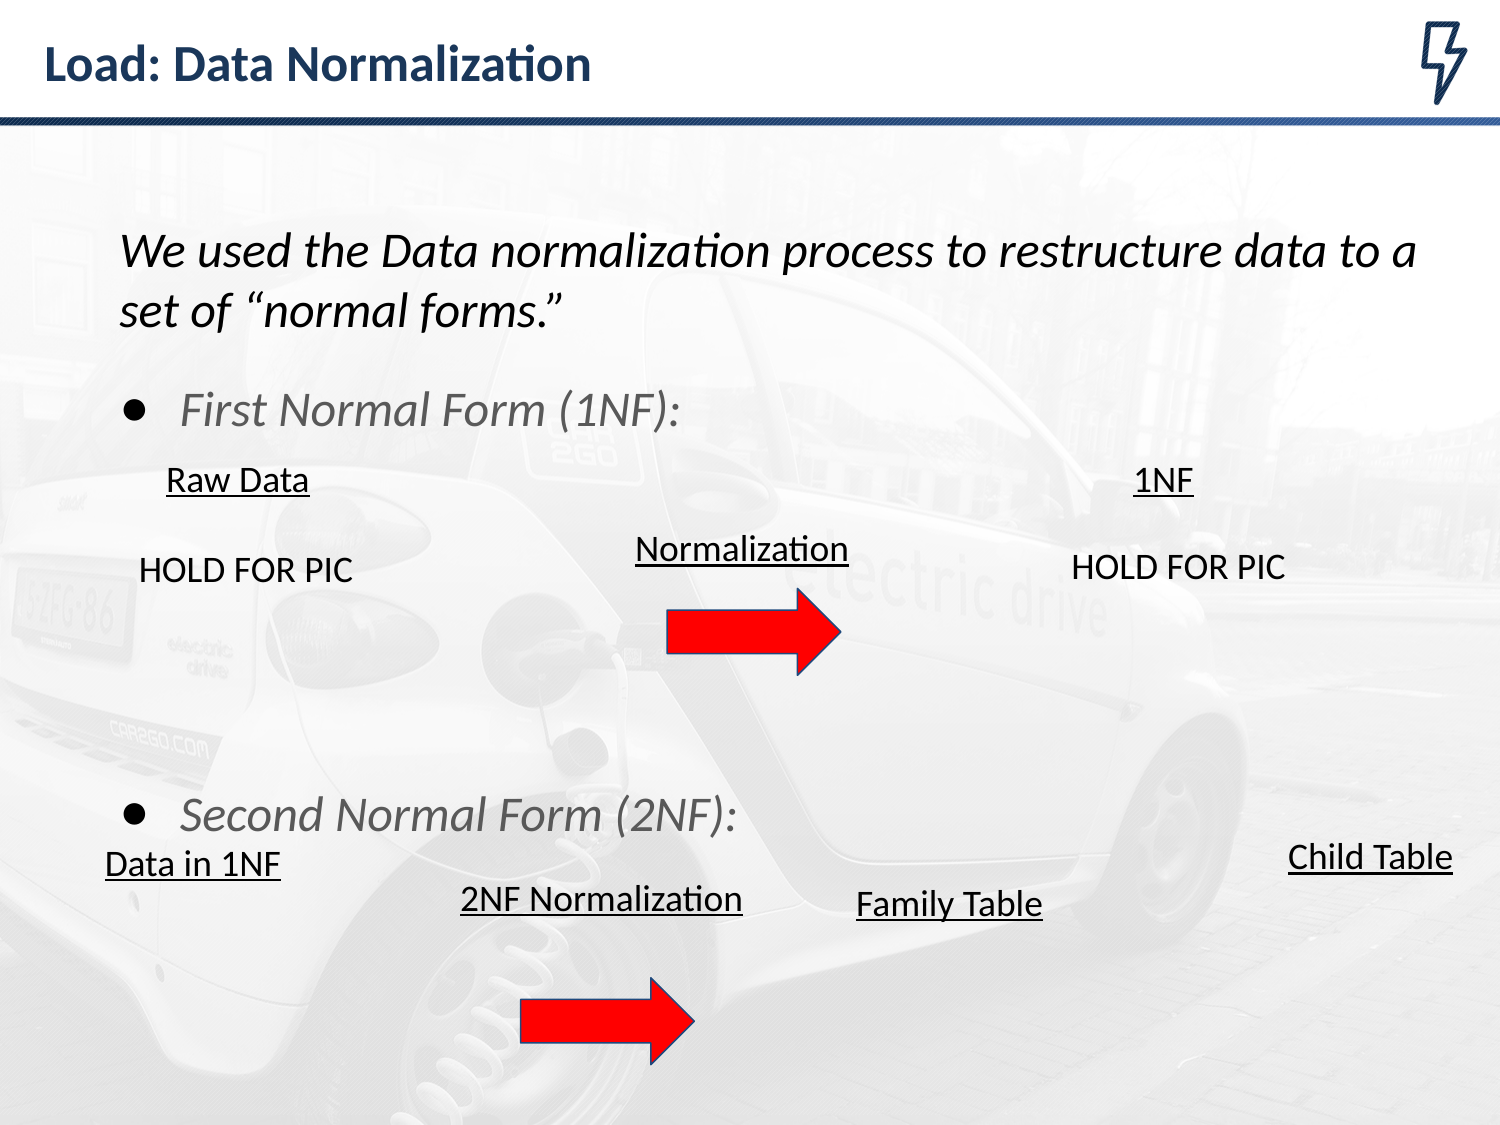

# Load: Data Normalization
We used the Data normalization process to restructure data to a
set of “normal forms.”

First Normal Form (1NF):

Raw Data
1NF
Normalization
HOLD FOR PIC
HOLD FOR PIC

Second Normal Form (2NF):

Child Table
Data in 1NF
2NF Normalization
Family Table